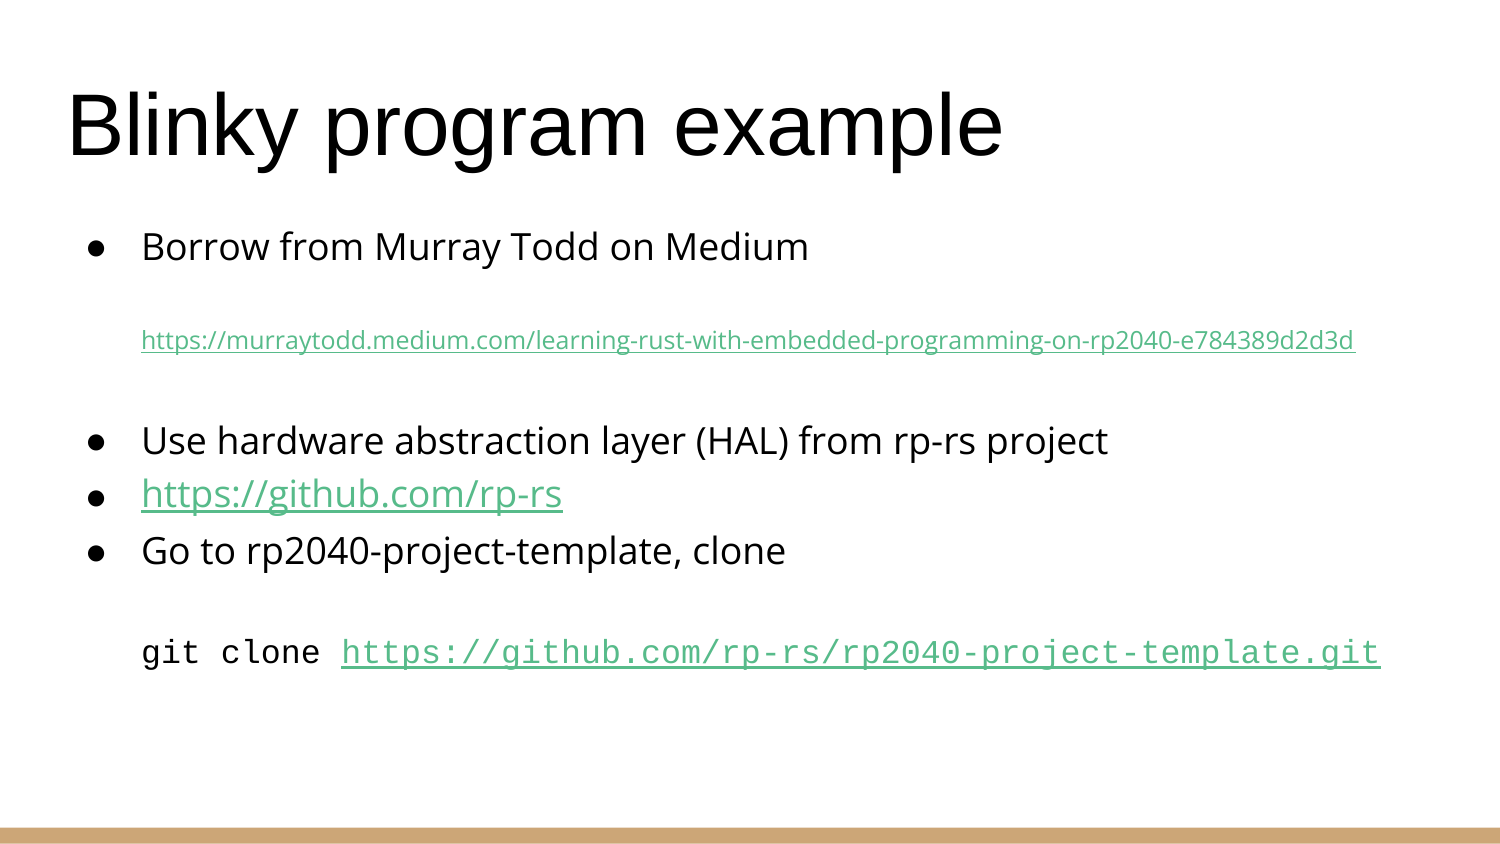

# Blinky program example
Borrow from Murray Todd on Medium
https://murraytodd.medium.com/learning-rust-with-embedded-programming-on-rp2040-e784389d2d3d

Use hardware abstraction layer (HAL) from rp-rs project
https://github.com/rp-rs
Go to rp2040-project-template, clone
git clone https://github.com/rp-rs/rp2040-project-template.git